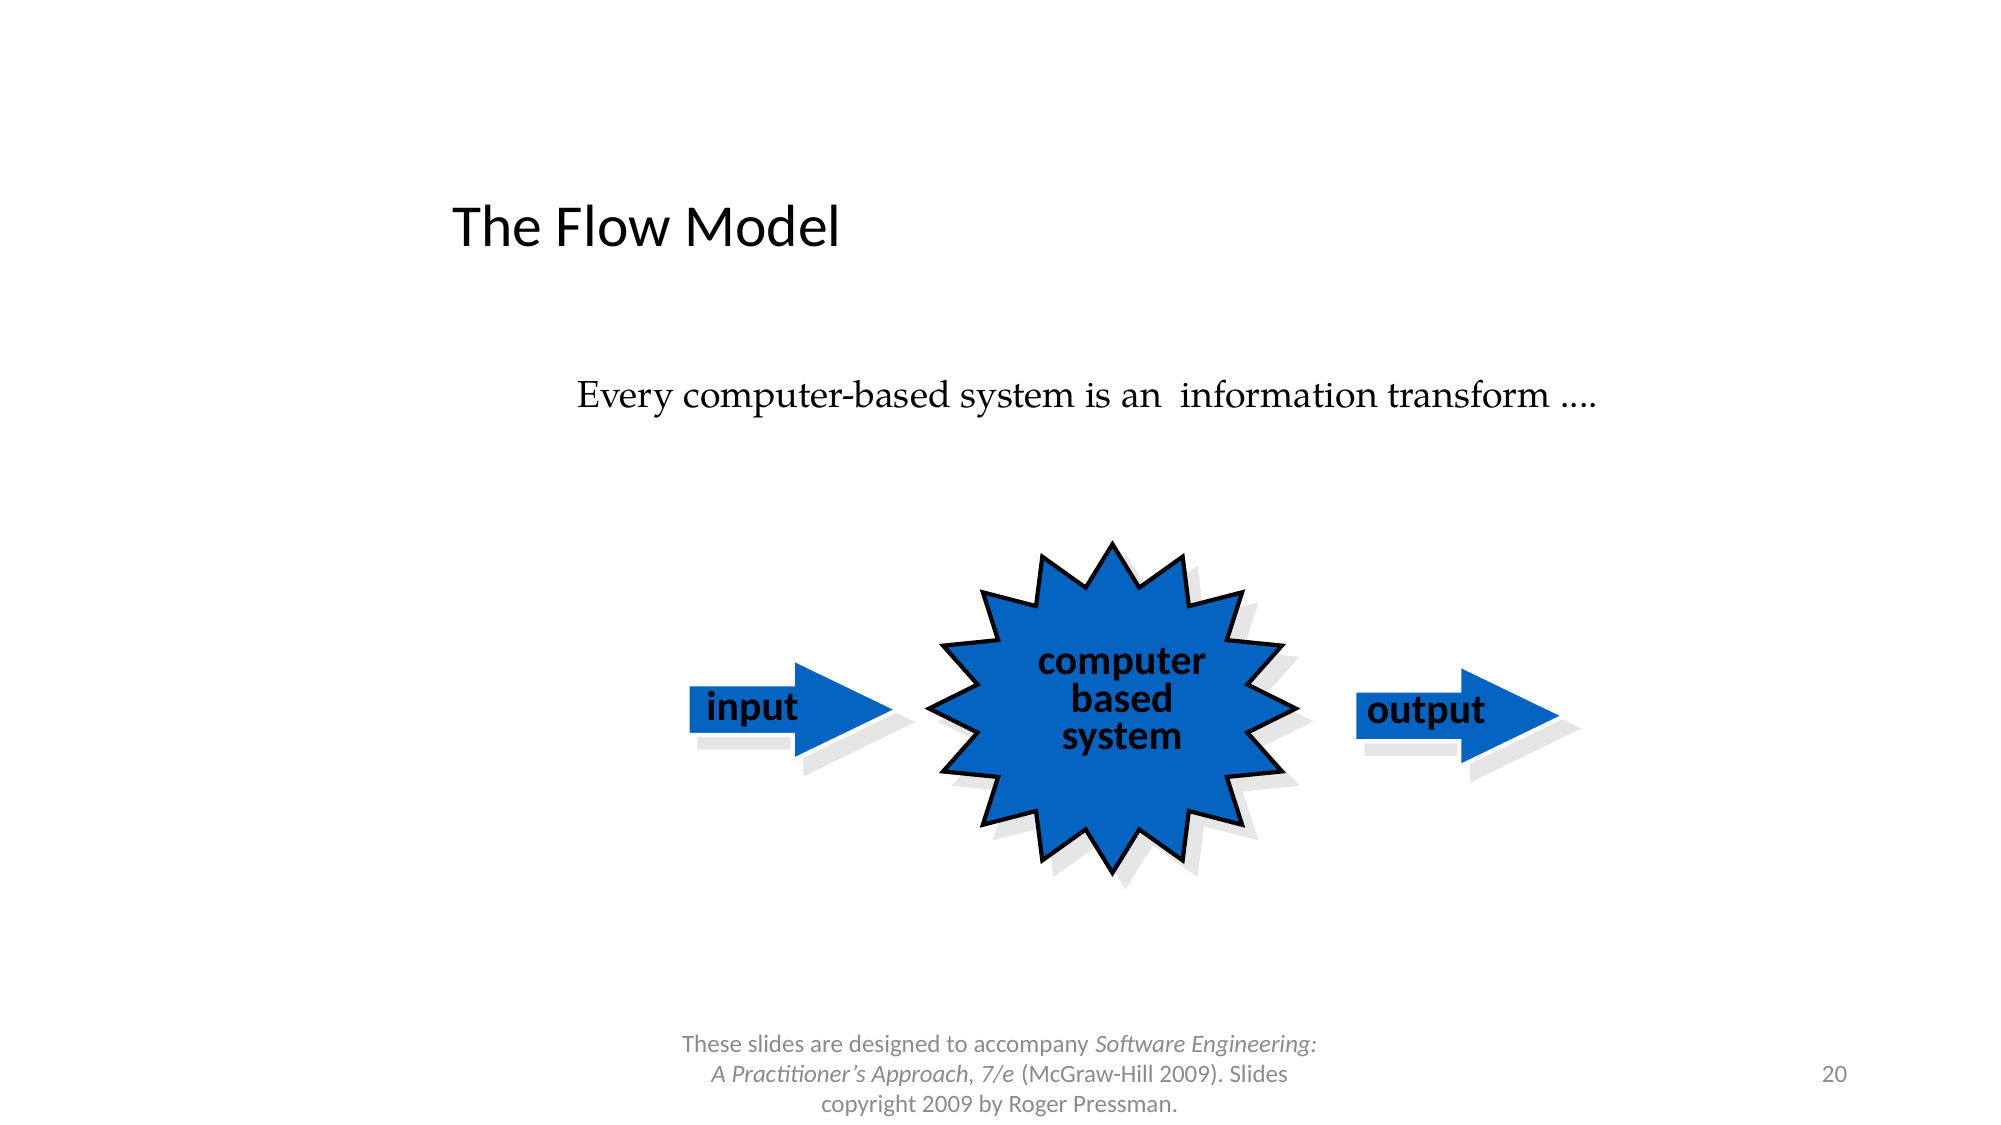

# The Flow Model
Every computer-based system is an  information transform ....

computer
based
system

input
output
These slides are designed to accompany Software Engineering: A Practitioner’s Approach, 7/e (McGraw-Hill 2009). Slides copyright 2009 by Roger Pressman.
20